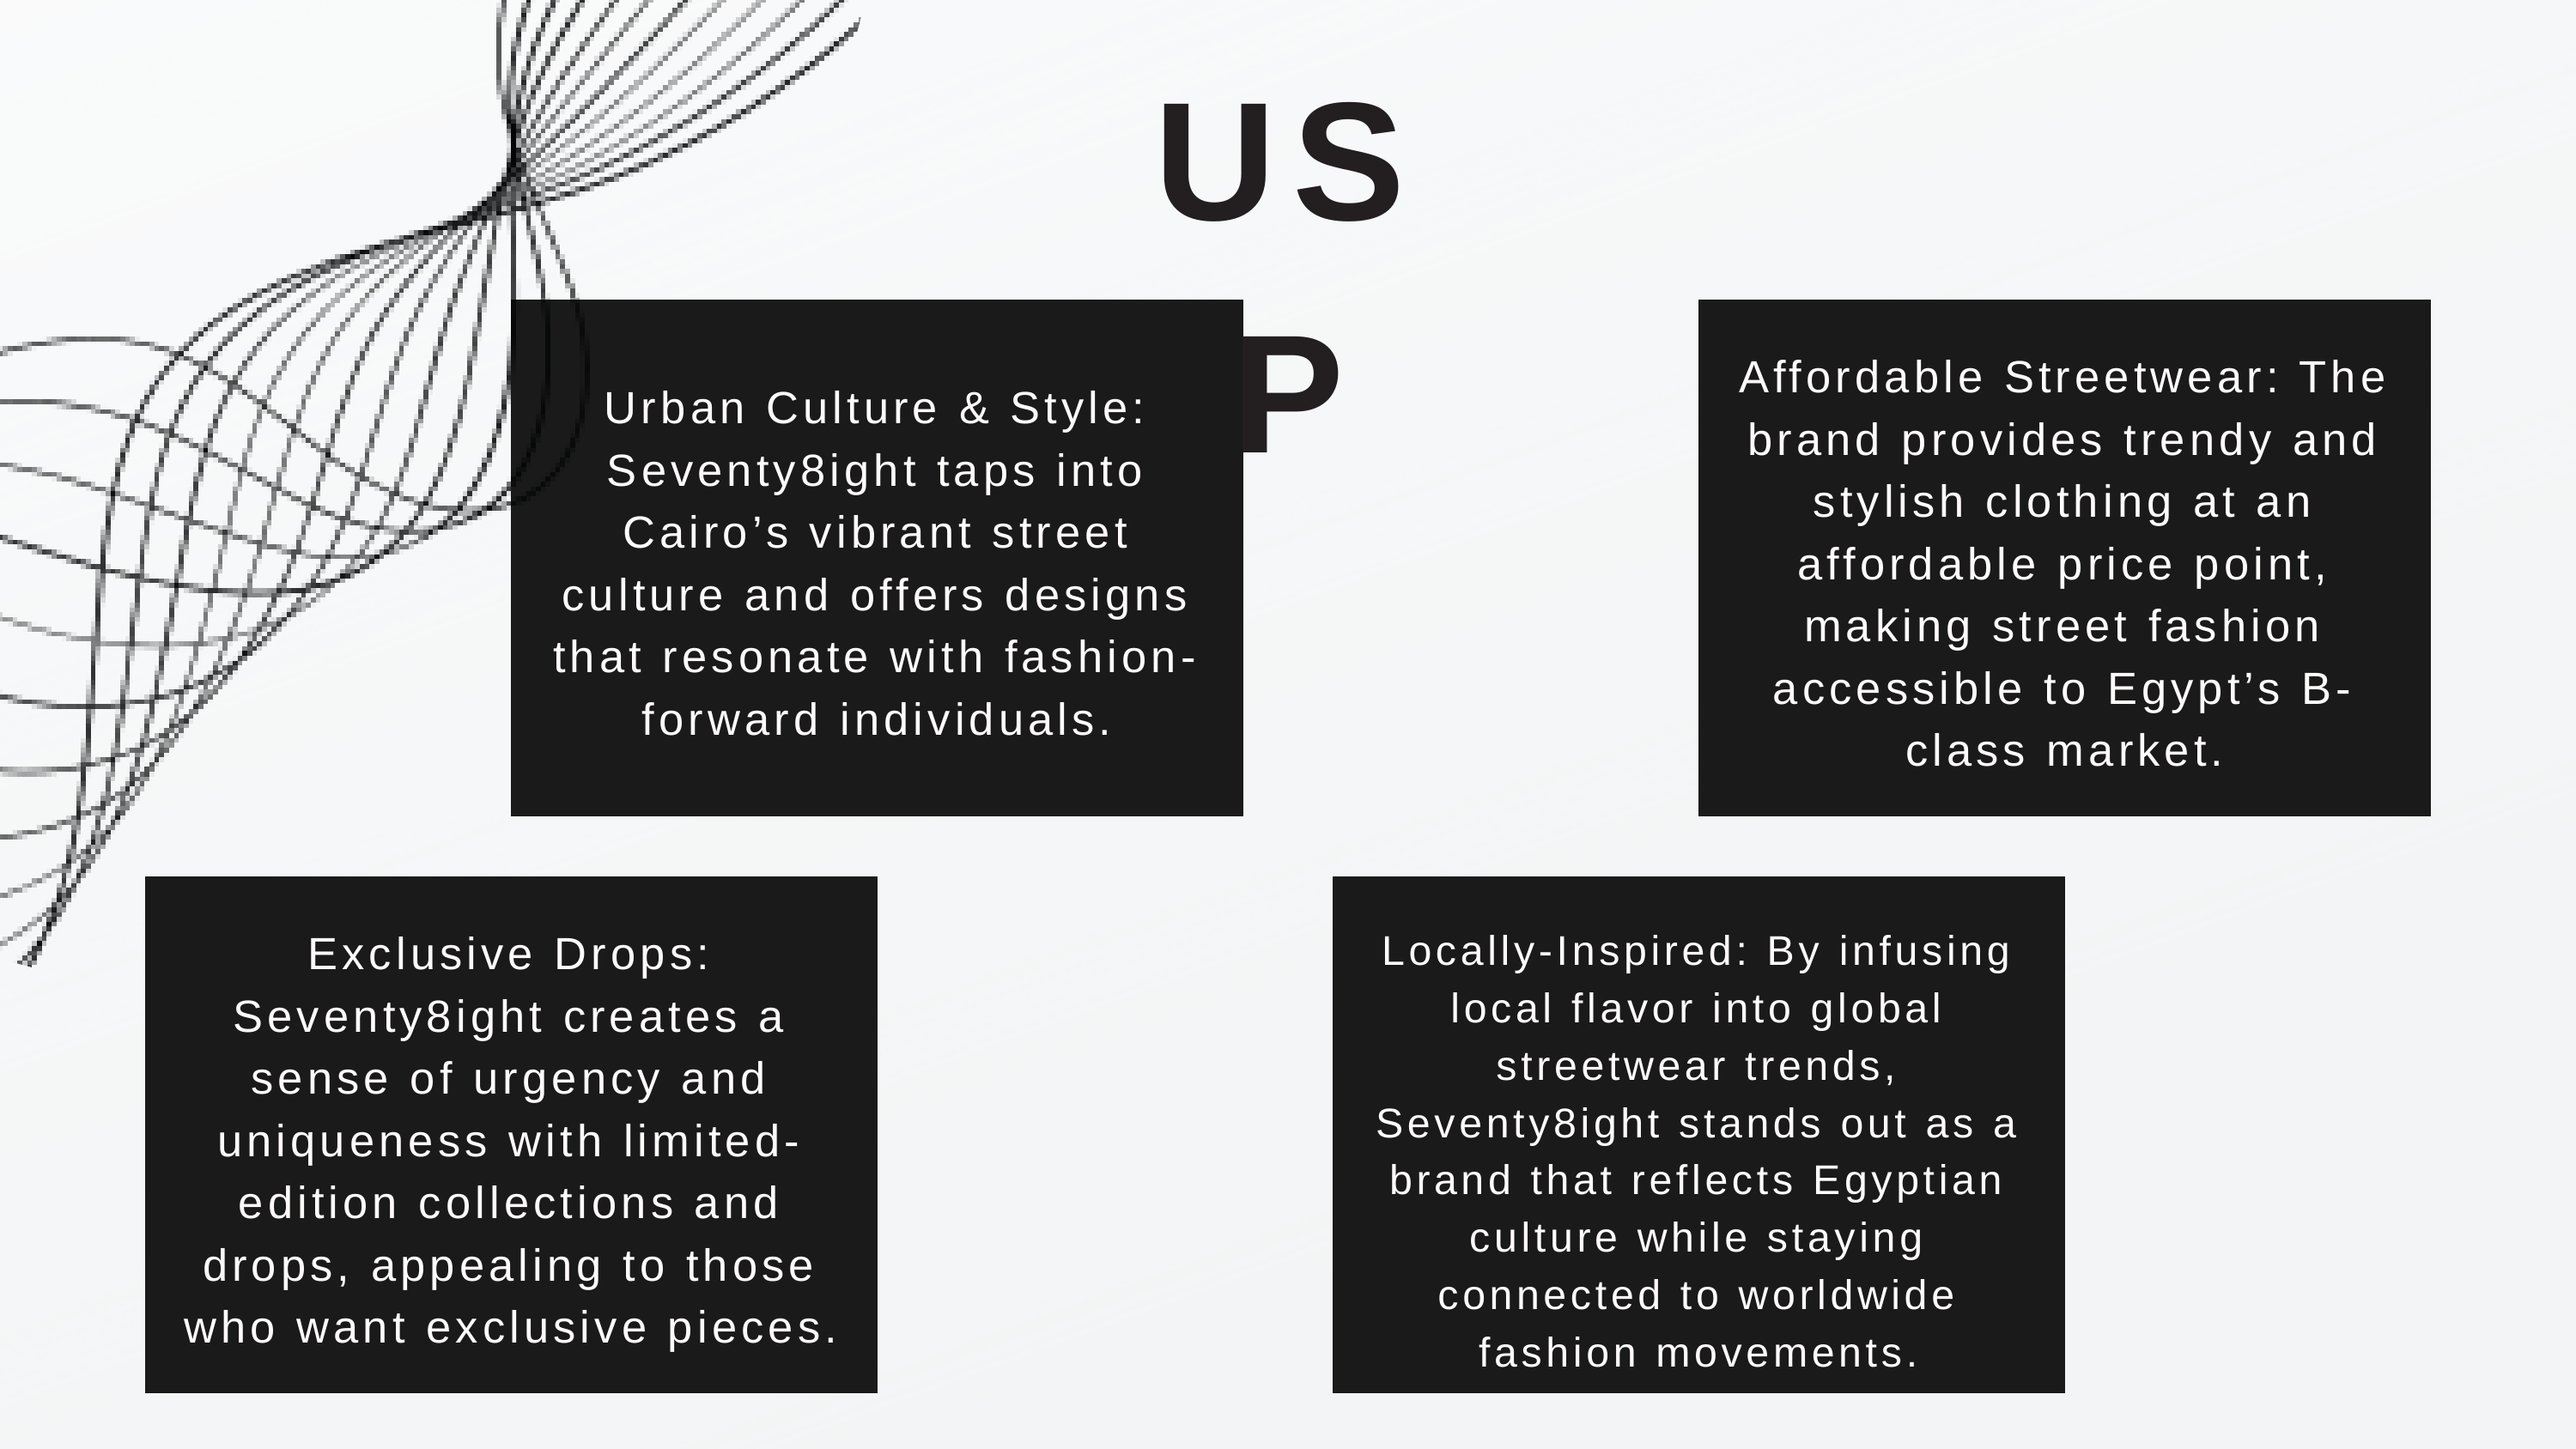

USP

Affordable Streetwear: The brand provides trendy and stylish clothing at an affordable price point, making street fashion accessible to Egypt’s B-class market.
Urban Culture & Style: Seventy8ight taps into Cairo’s vibrant street culture and offers designs that resonate with fashion-forward individuals.

Exclusive Drops: Seventy8ight creates a sense of urgency and uniqueness with limited-edition collections and drops, appealing to those who want exclusive pieces.
Locally-Inspired: By infusing local flavor into global streetwear trends, Seventy8ight stands out as a brand that reflects Egyptian culture while staying connected to worldwide fashion movements.